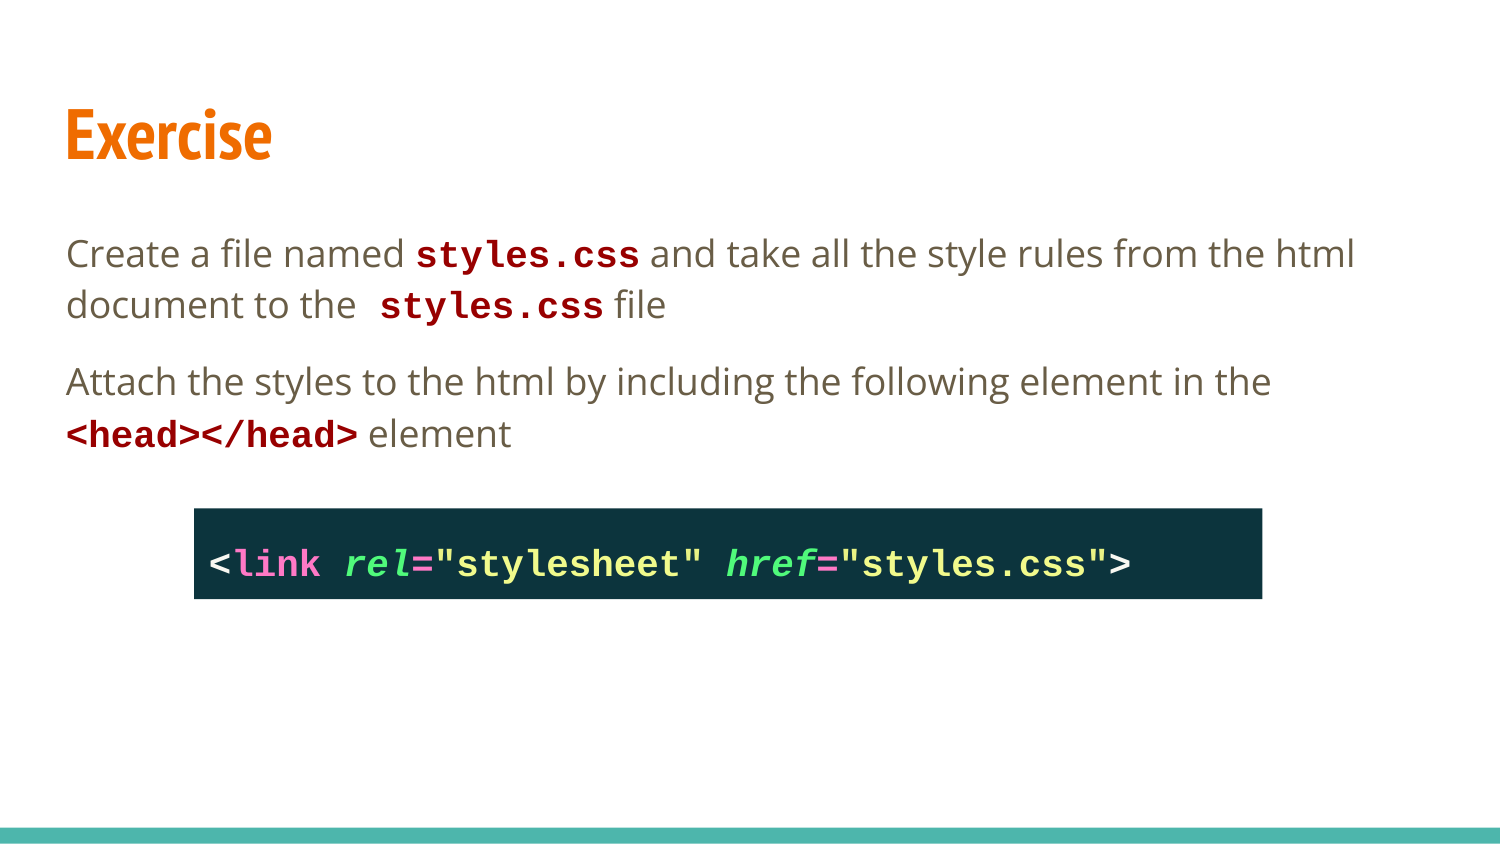

Exercise
Create a file named styles.css and take all the style rules from the html document to the styles.css file
Attach the styles to the html by including the following element in the <head></head> element

<link rel="stylesheet" href="styles.css">